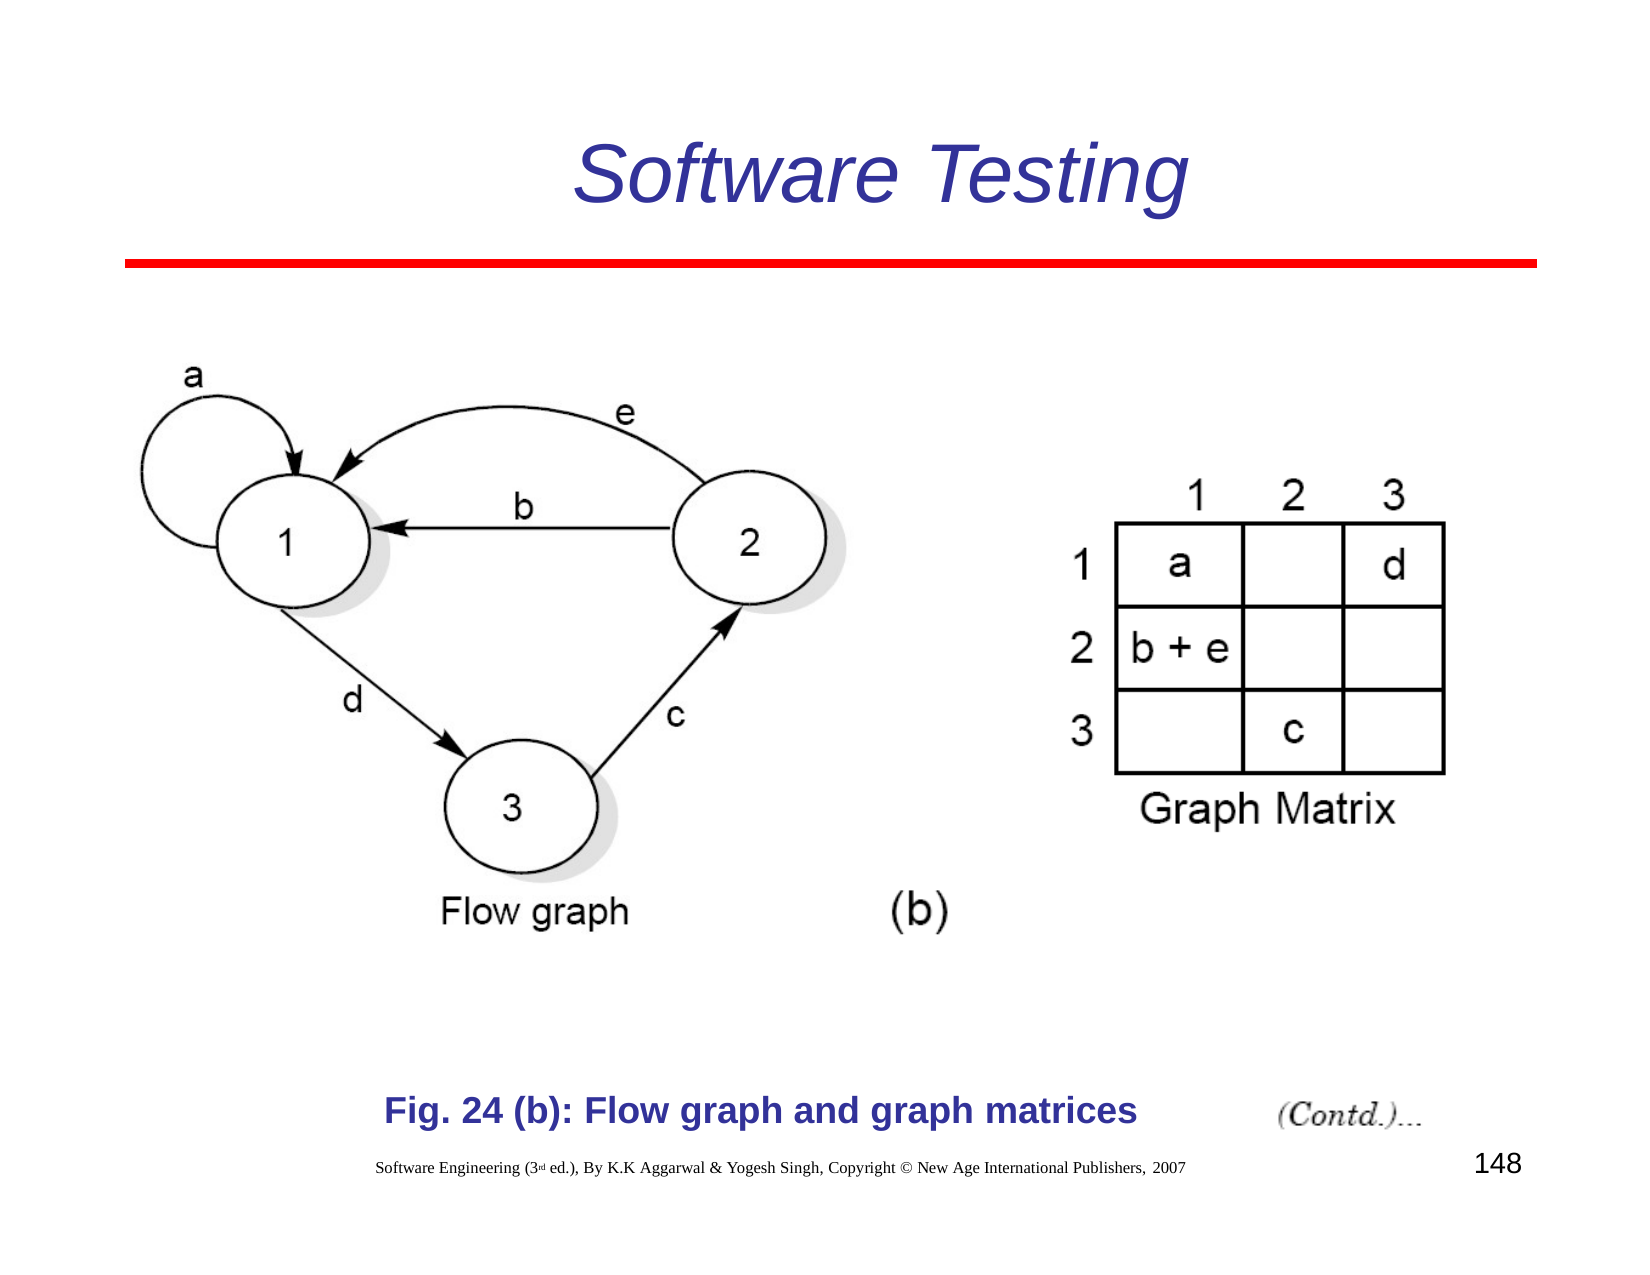

# Software Testing

Fig. 24 (b): Flow graph and graph matrices

148
Software Engineering (3rd  ed.), By K.K Aggarwal & Yogesh Singh, Copyright © New Age International Publishers, 2007